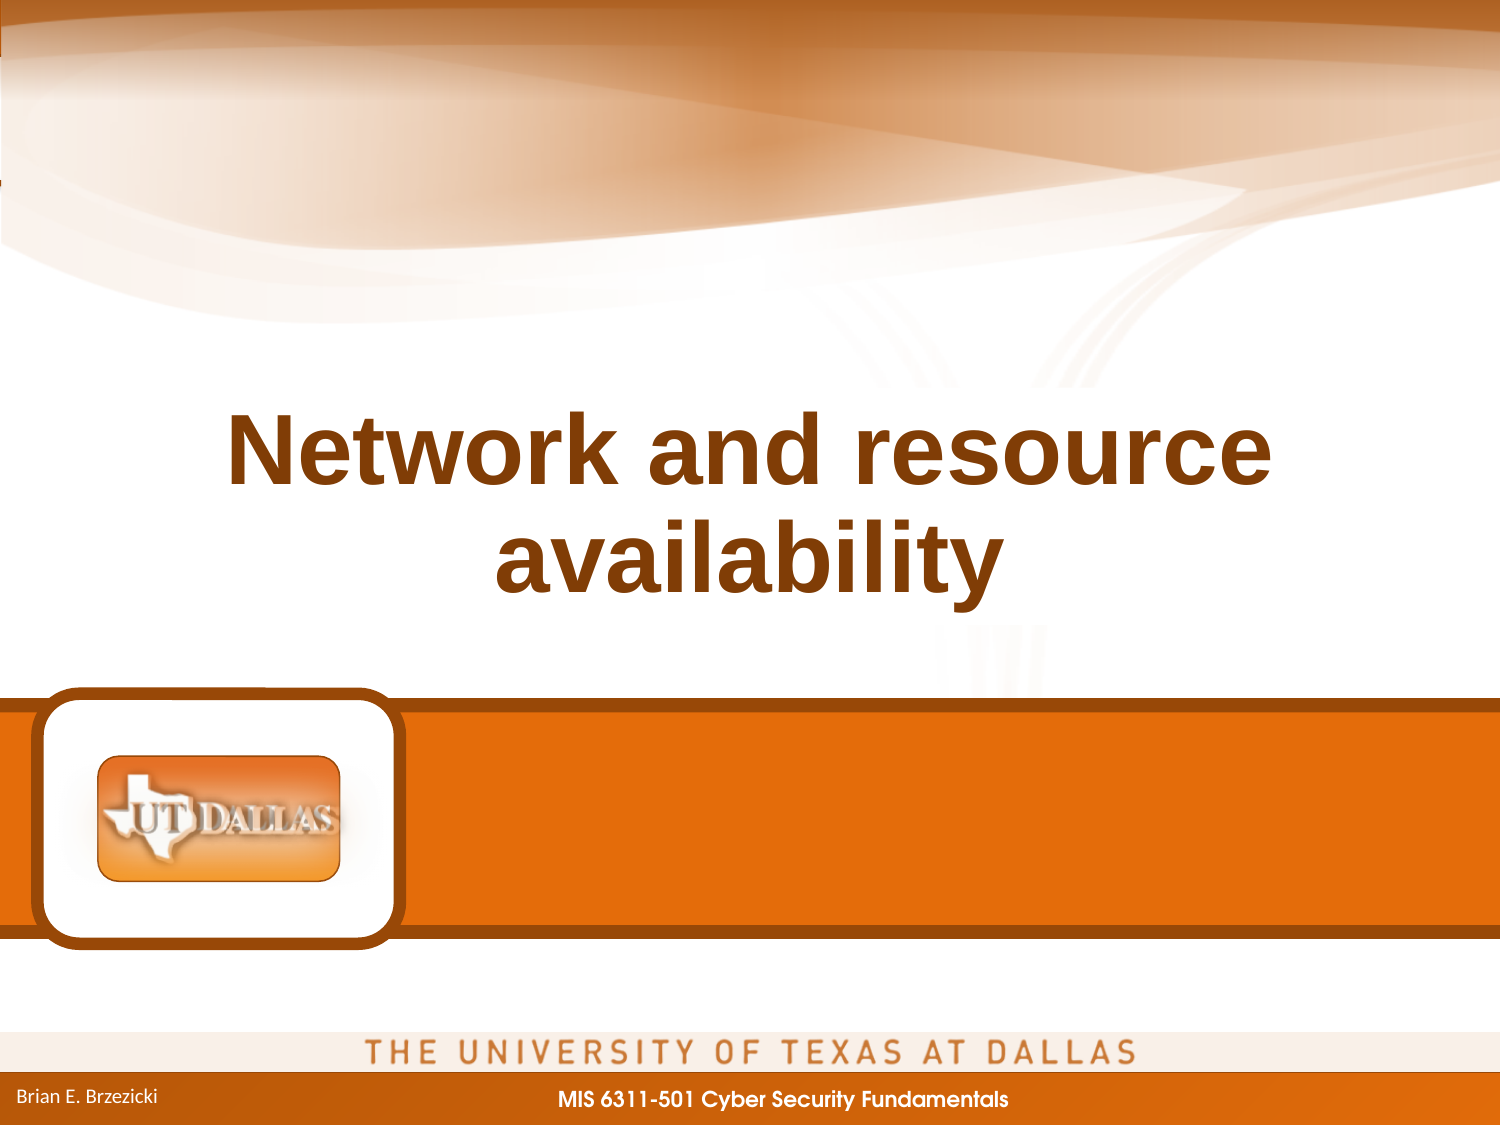

# Network and resource availability

Brian E. Brzezicki